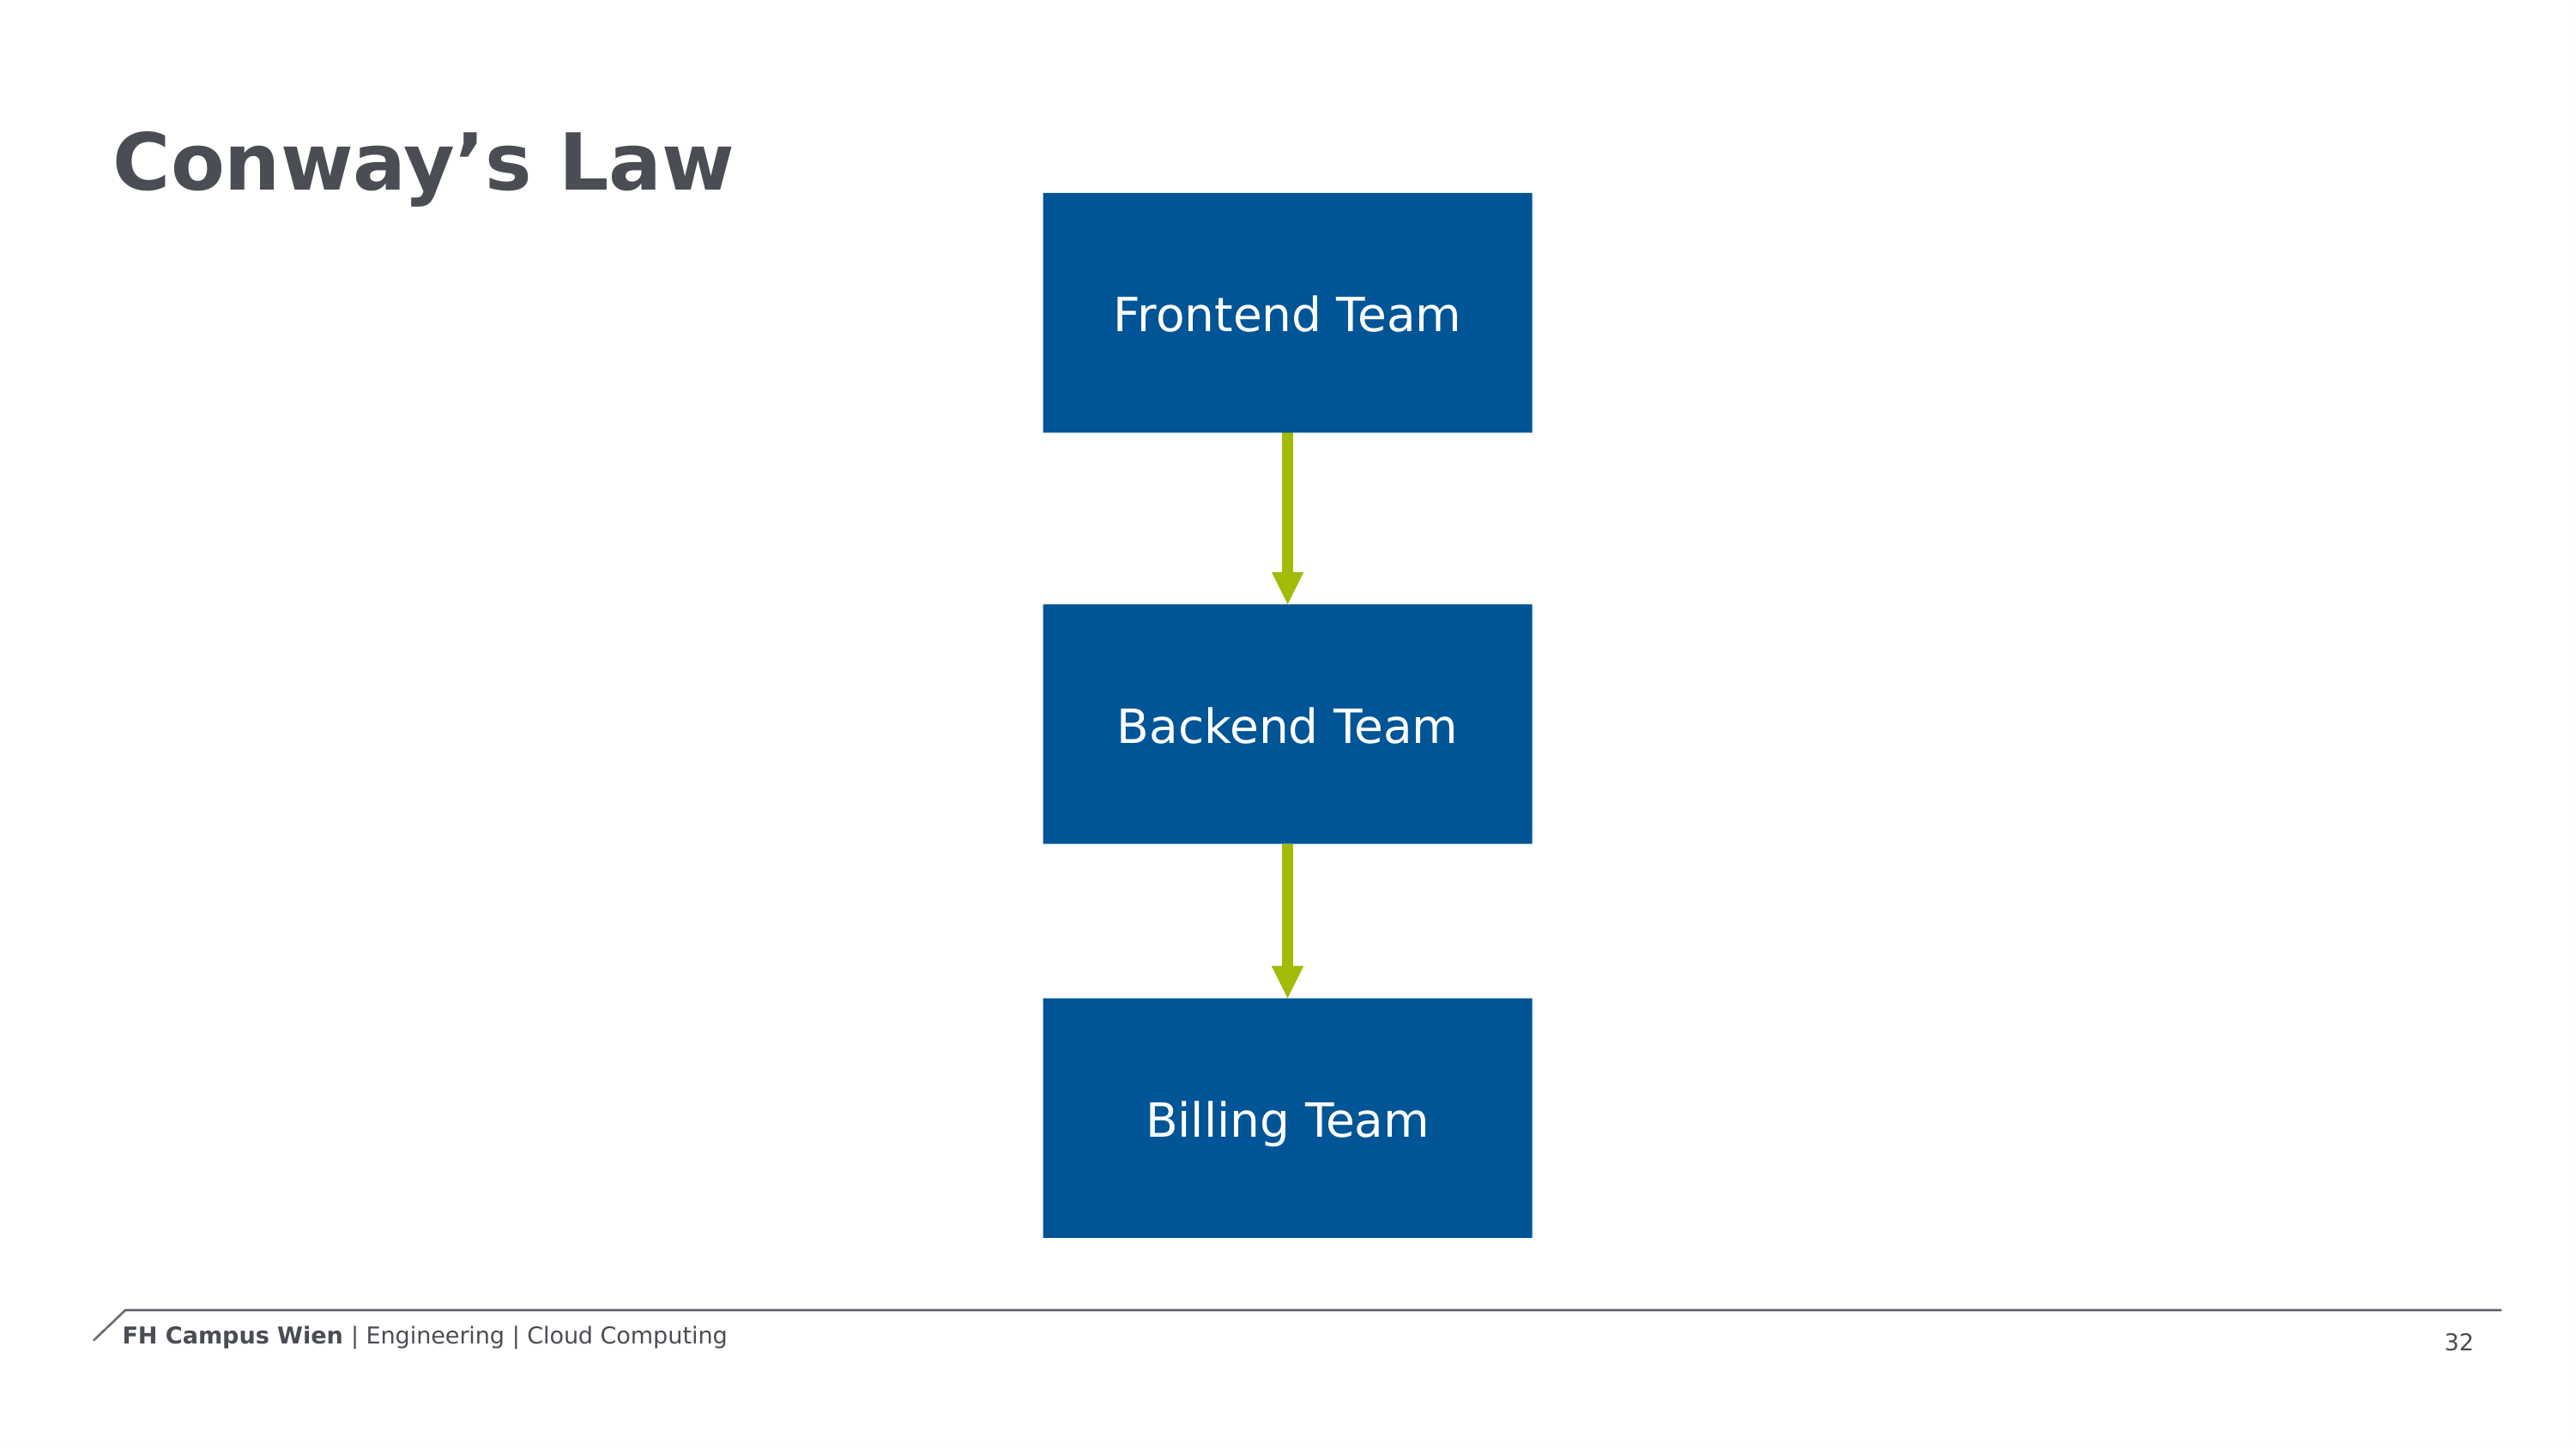

# Conway’s Law
Frontend Team
Backend Team
Billing Team